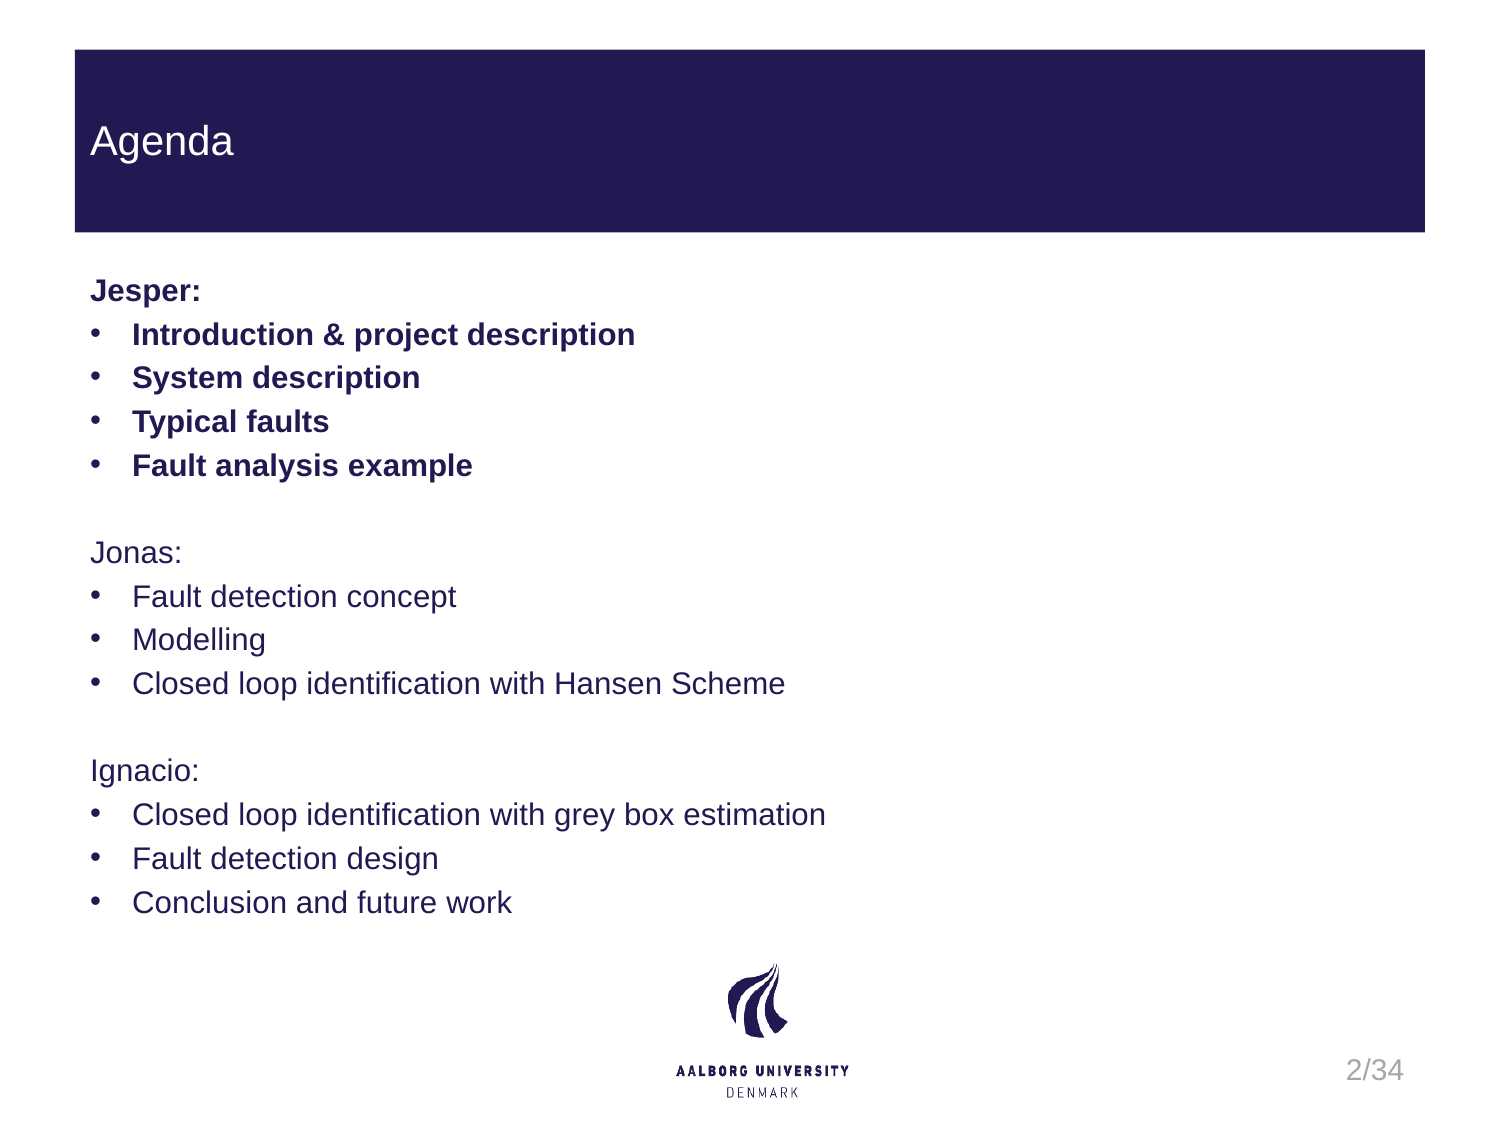

# Agenda
Jesper:
Introduction & project description
System description
Typical faults
Fault analysis example

Jonas:
Fault detection concept
Modelling
Closed loop identification with Hansen Scheme

Ignacio:
Closed loop identification with grey box estimation
Fault detection design
Conclusion and future work